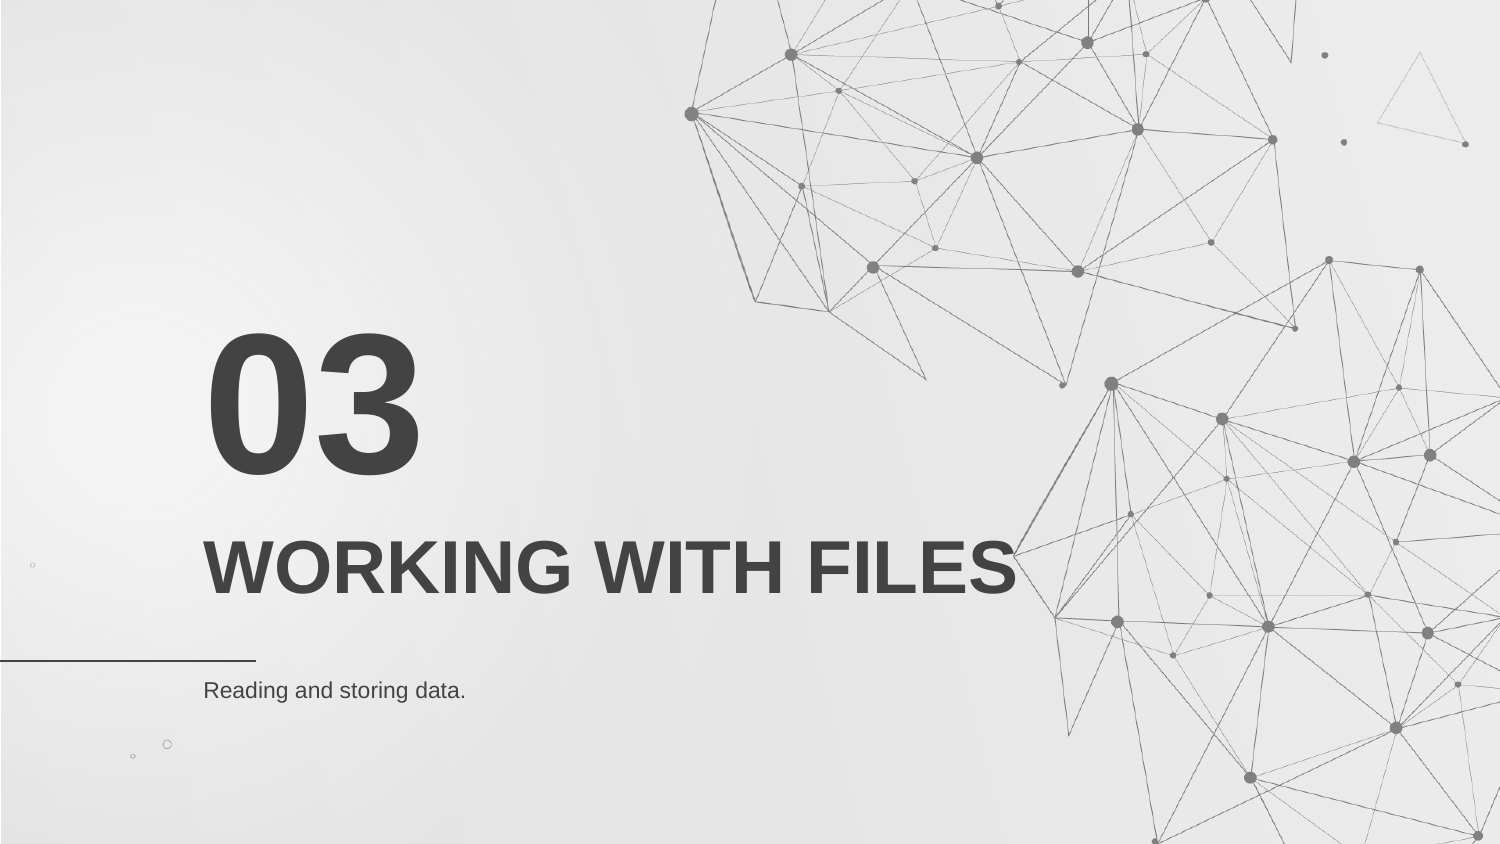

03
# WORKING WITH FILES
Reading and storing data.